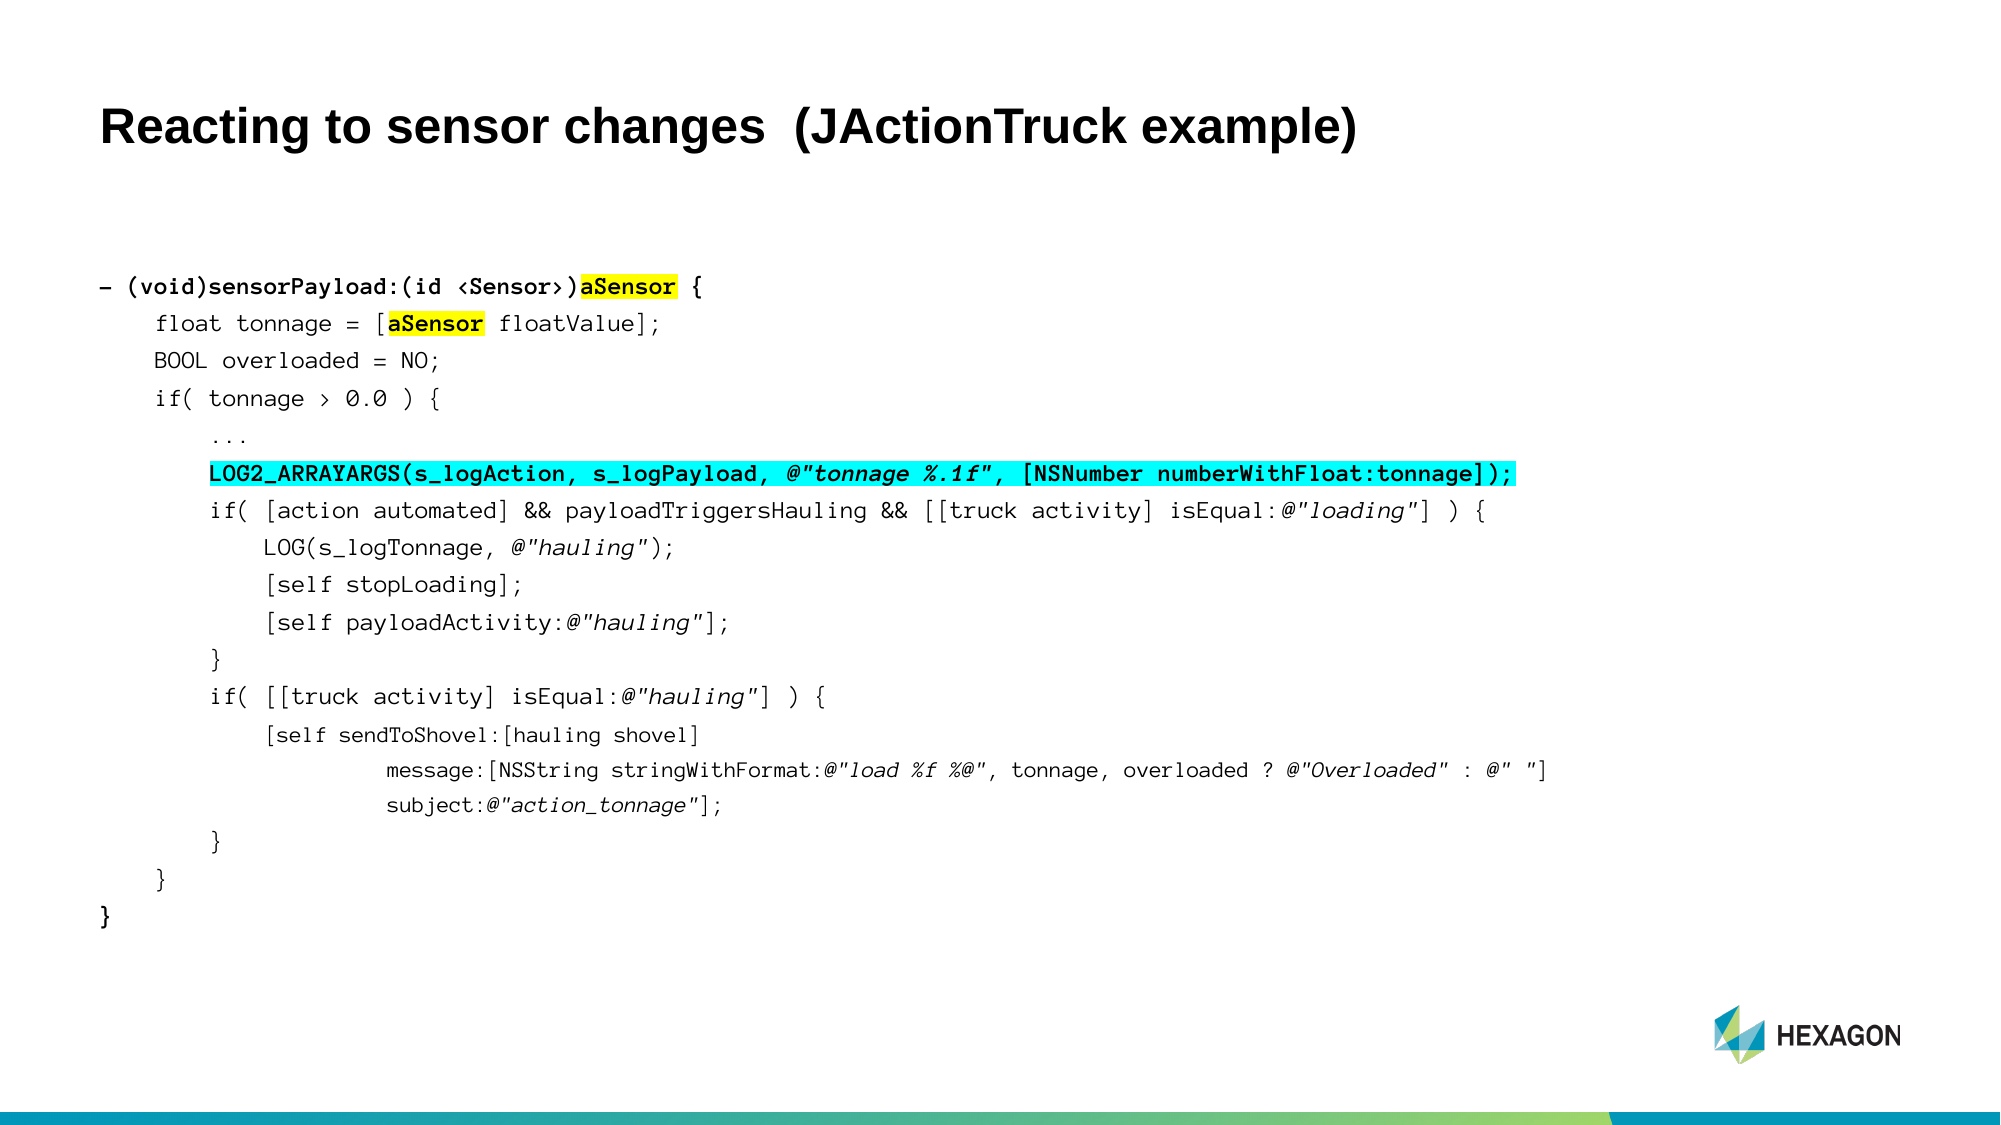

# Reacting to sensor changes  (JActionTruck example)
- (void)sensorPayload:(id <Sensor>)aSensor {
    float tonnage = [aSensor floatValue];
    BOOL overloaded = NO;
    if( tonnage > 0.0 ) {
        ...
        LOG2_ARRAYARGS(s_logAction, s_logPayload, @"tonnage %.1f", [NSNumber numberWithFloat:tonnage]);
        if( [action automated] && payloadTriggersHauling && [[truck activity] isEqual:@"loading"] ) {
            LOG(s_logTonnage, @"hauling");
            [self stopLoading];
            [self payloadActivity:@"hauling"];
        }
        if( [[truck activity] isEqual:@"hauling"] ) {
            [self sendToShovel:[hauling shovel]
                       message:[NSString stringWithFormat:@"load %f %@", tonnage, overloaded ? @"Overloaded" : @" "]
                       subject:@"action_tonnage"];
        }
    }
}